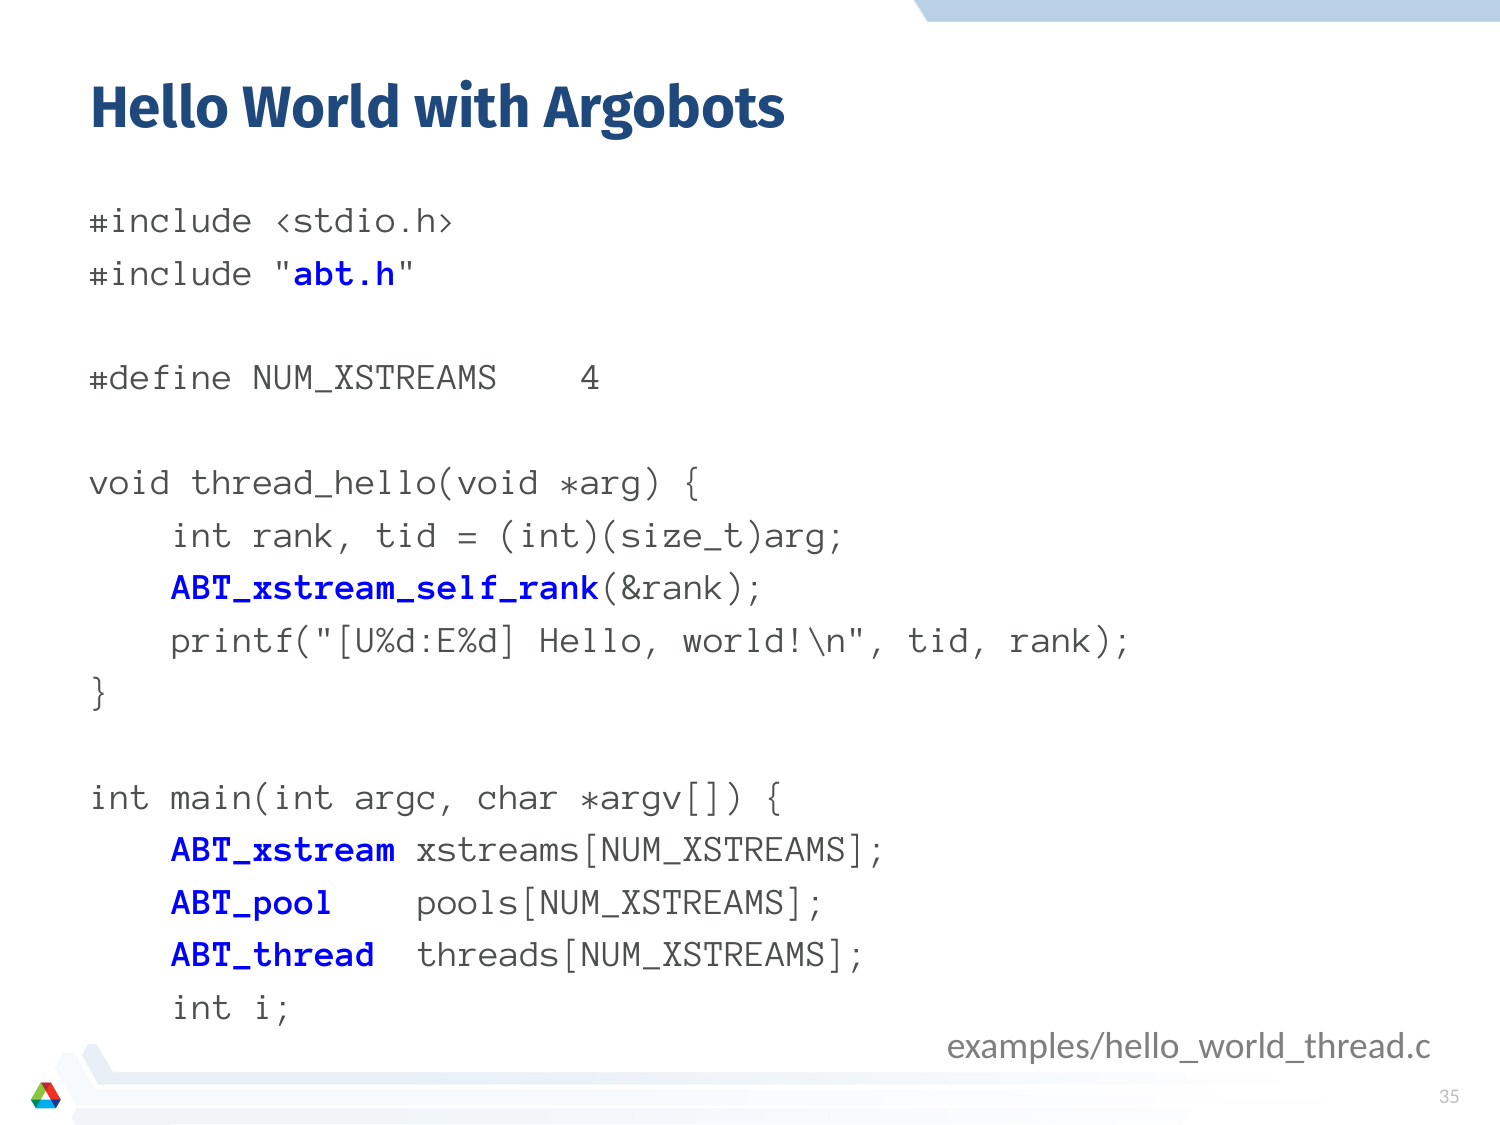

# Hello World with Argobots
#include <stdio.h>
#include "abt.h"

#define NUM_XSTREAMS    4

void thread_hello(void *arg) {
    int rank, tid = (int)(size_t)arg;
    ABT_xstream_self_rank(&rank);
    printf("[U%d:E%d] Hello, world!\n", tid, rank);
}

int main(int argc, char *argv[]) {
    ABT_xstream xstreams[NUM_XSTREAMS];
    ABT_pool    pools[NUM_XSTREAMS];
    ABT_thread  threads[NUM_XSTREAMS];
    int i;
examples/hello_world_thread.c
35